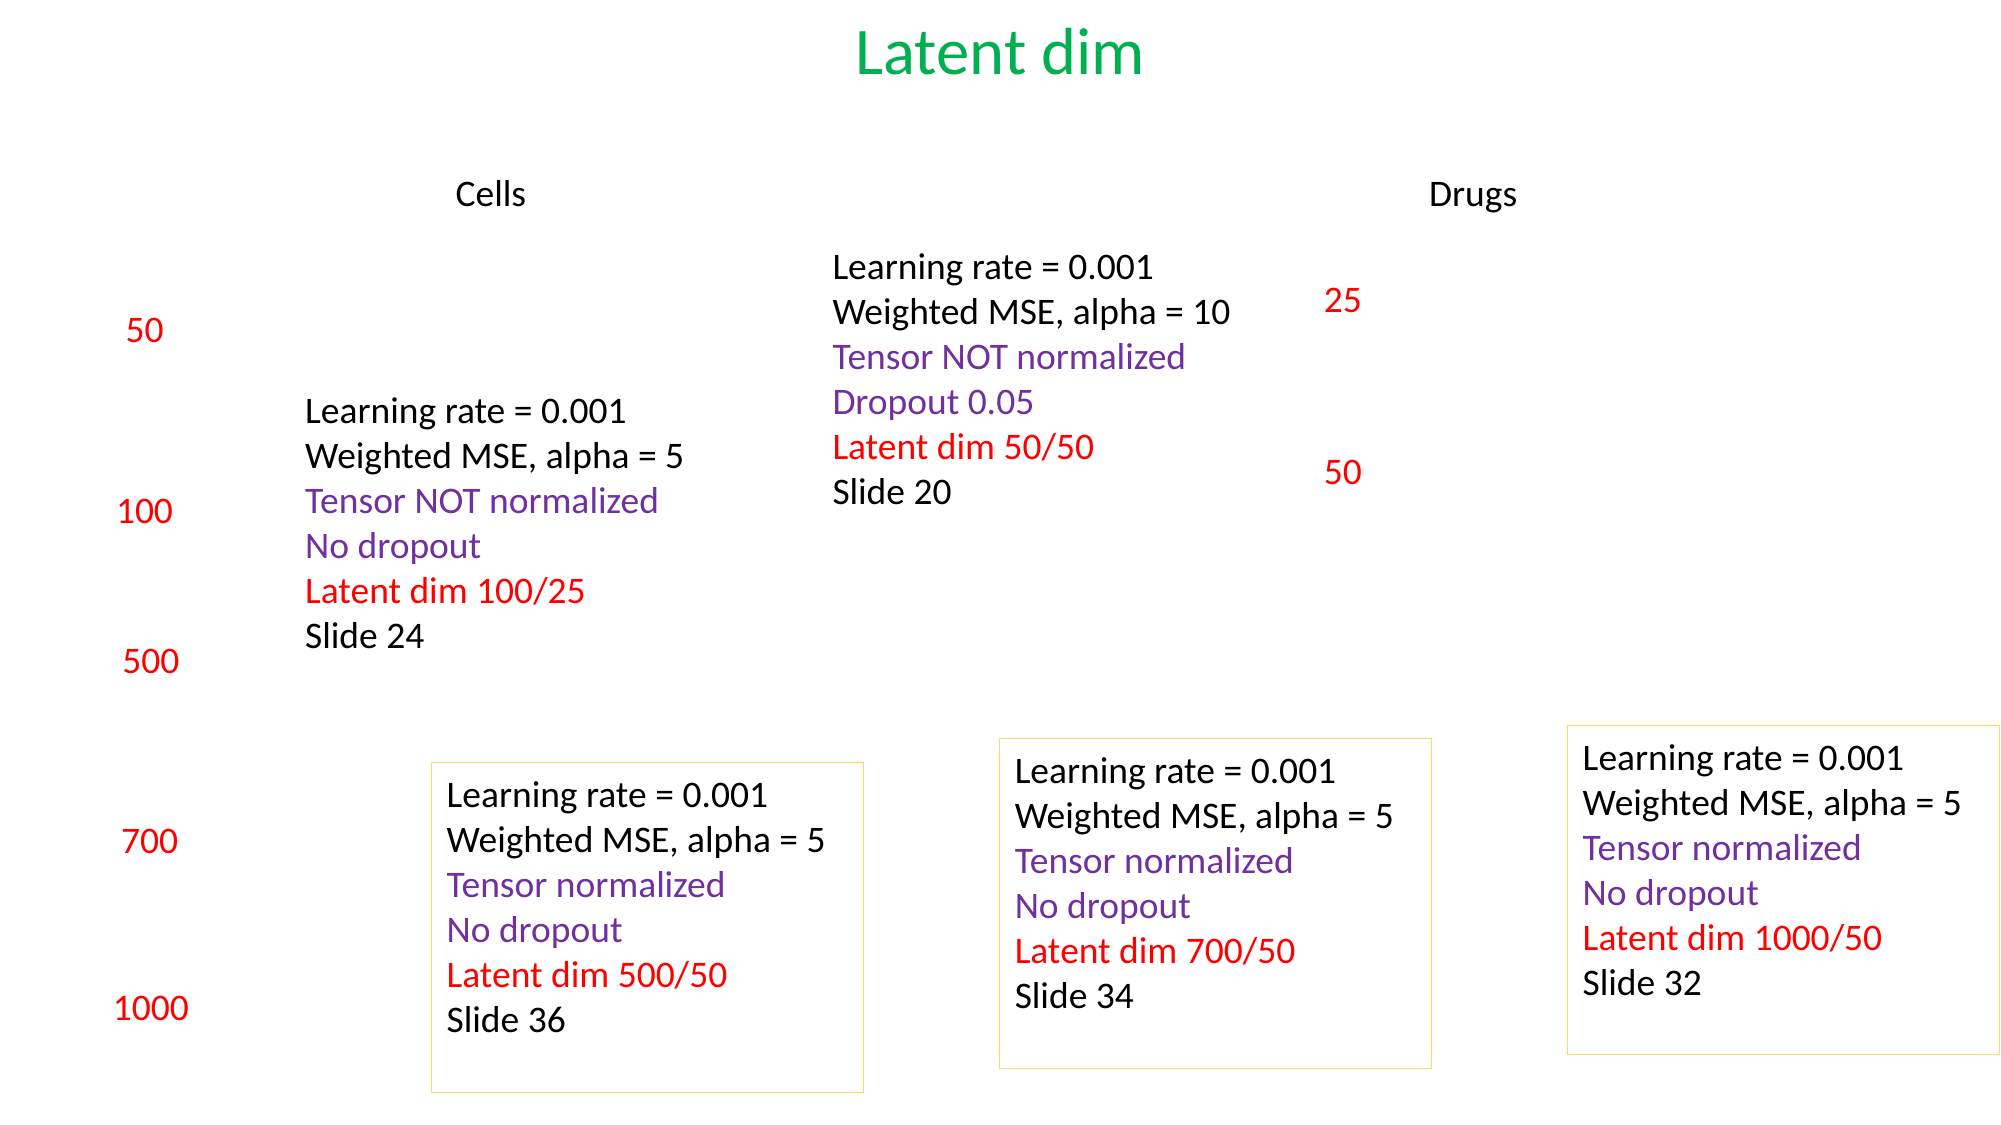

# Latent dim
Cells
Drugs
Learning rate = 0.001
Weighted MSE, alpha = 10
Tensor NOT normalized
Dropout 0.05
Latent dim 50/50
Slide 20

25
50
Learning rate = 0.001
Weighted MSE, alpha = 5
Tensor NOT normalized
No dropout
Latent dim 100/25
Slide 24

50
100
500
Learning rate = 0.001
Weighted MSE, alpha = 5
Tensor normalized
No dropout
Latent dim 1000/50
Slide 32

Learning rate = 0.001
Weighted MSE, alpha = 5
Tensor normalized
No dropout
Latent dim 700/50
Slide 34

Learning rate = 0.001
Weighted MSE, alpha = 5
Tensor normalized
No dropout
Latent dim 500/50
Slide 36

700
1000